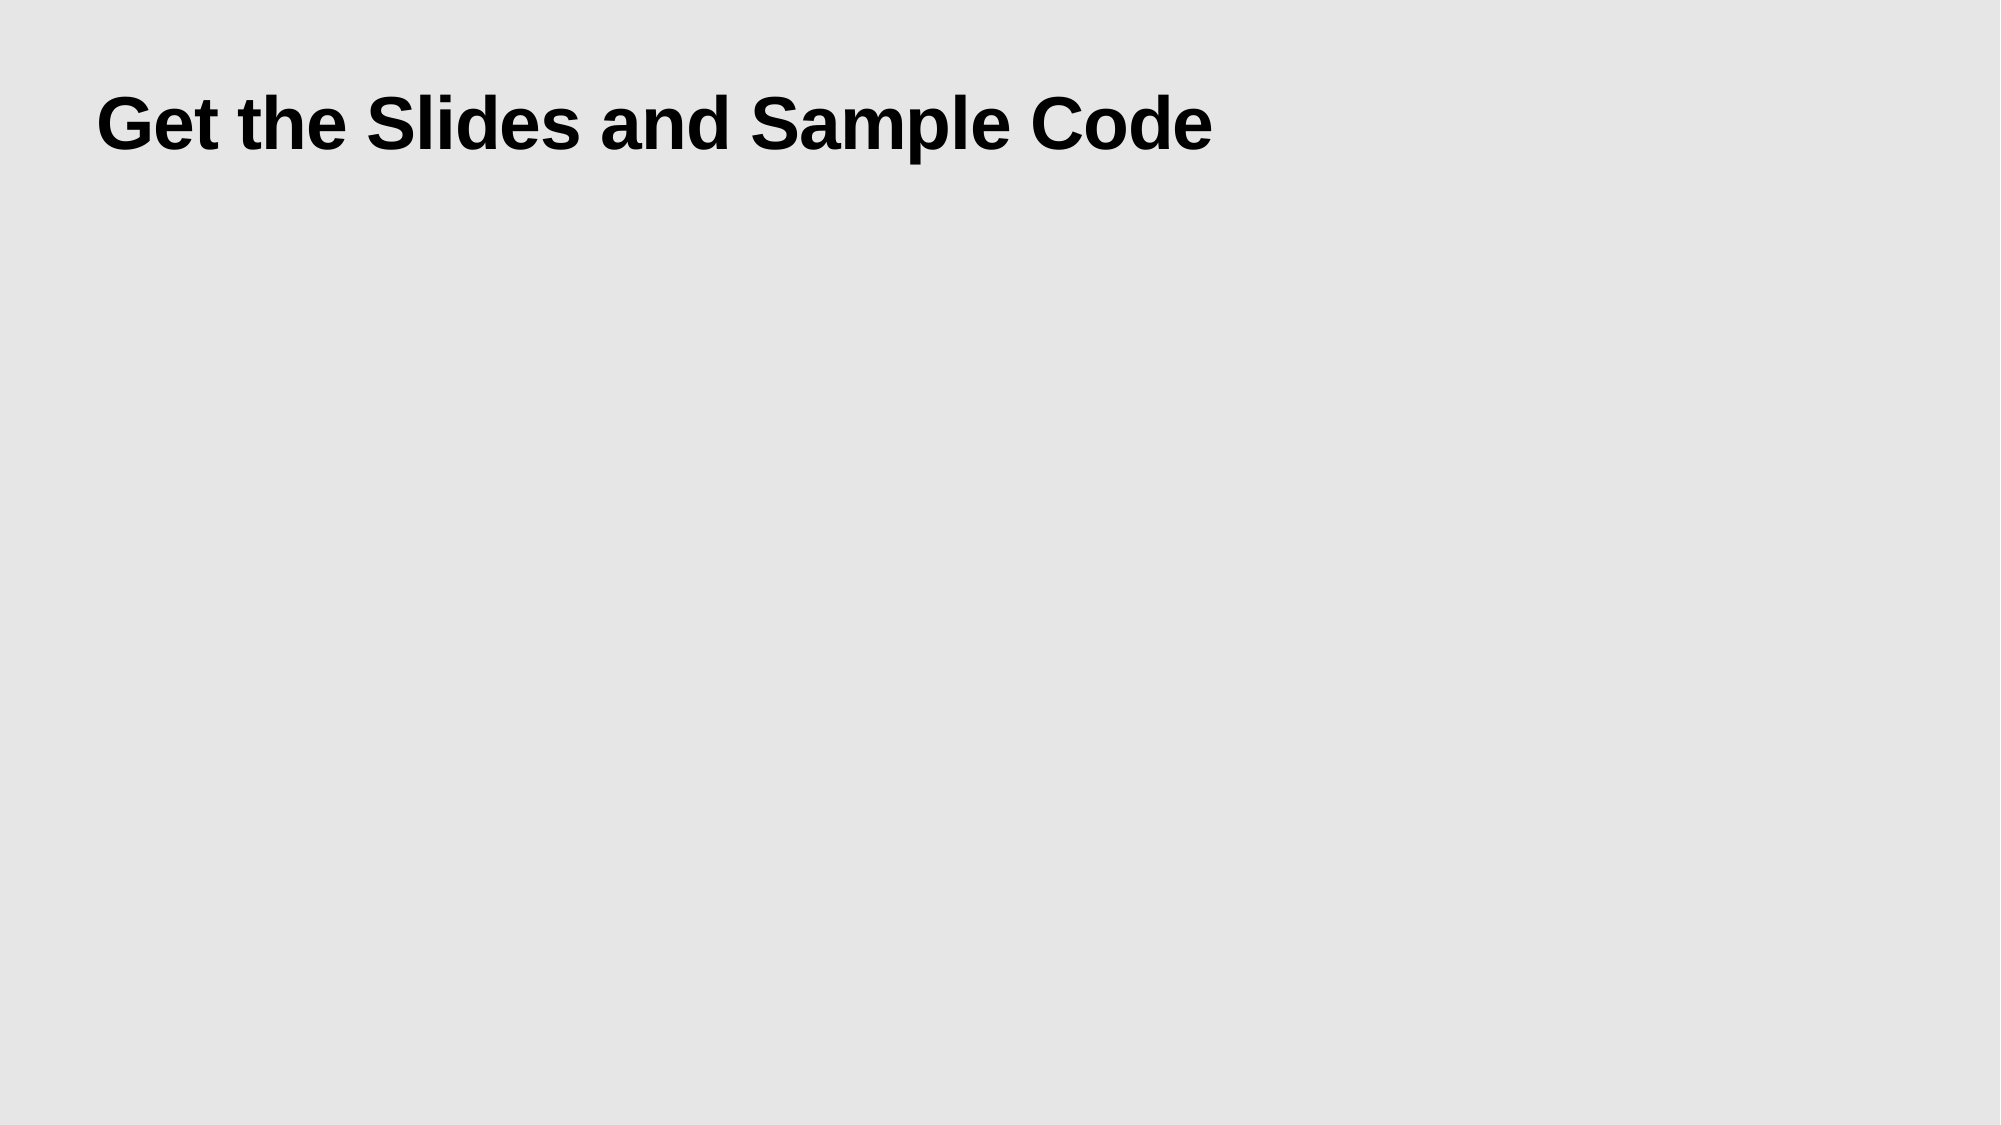

# Get the Slides and Sample Code